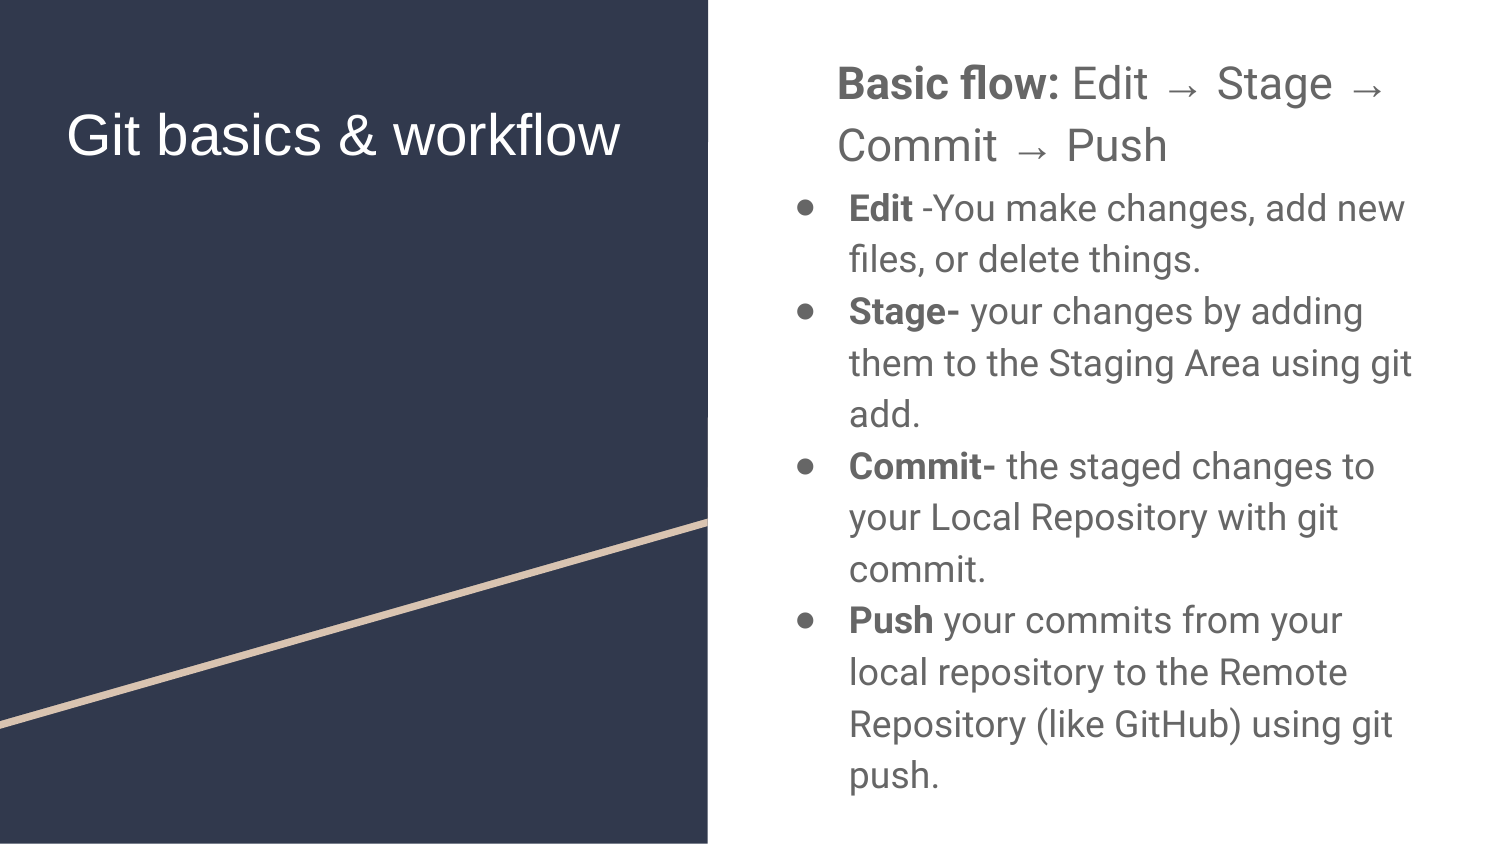

Basic flow: Edit → Stage → Commit → Push
Edit -You make changes, add new files, or delete things.
Stage- your changes by adding them to the Staging Area using git add.
Commit- the staged changes to your Local Repository with git commit.
Push your commits from your local repository to the Remote Repository (like GitHub) using git push.

# Git basics & workflow